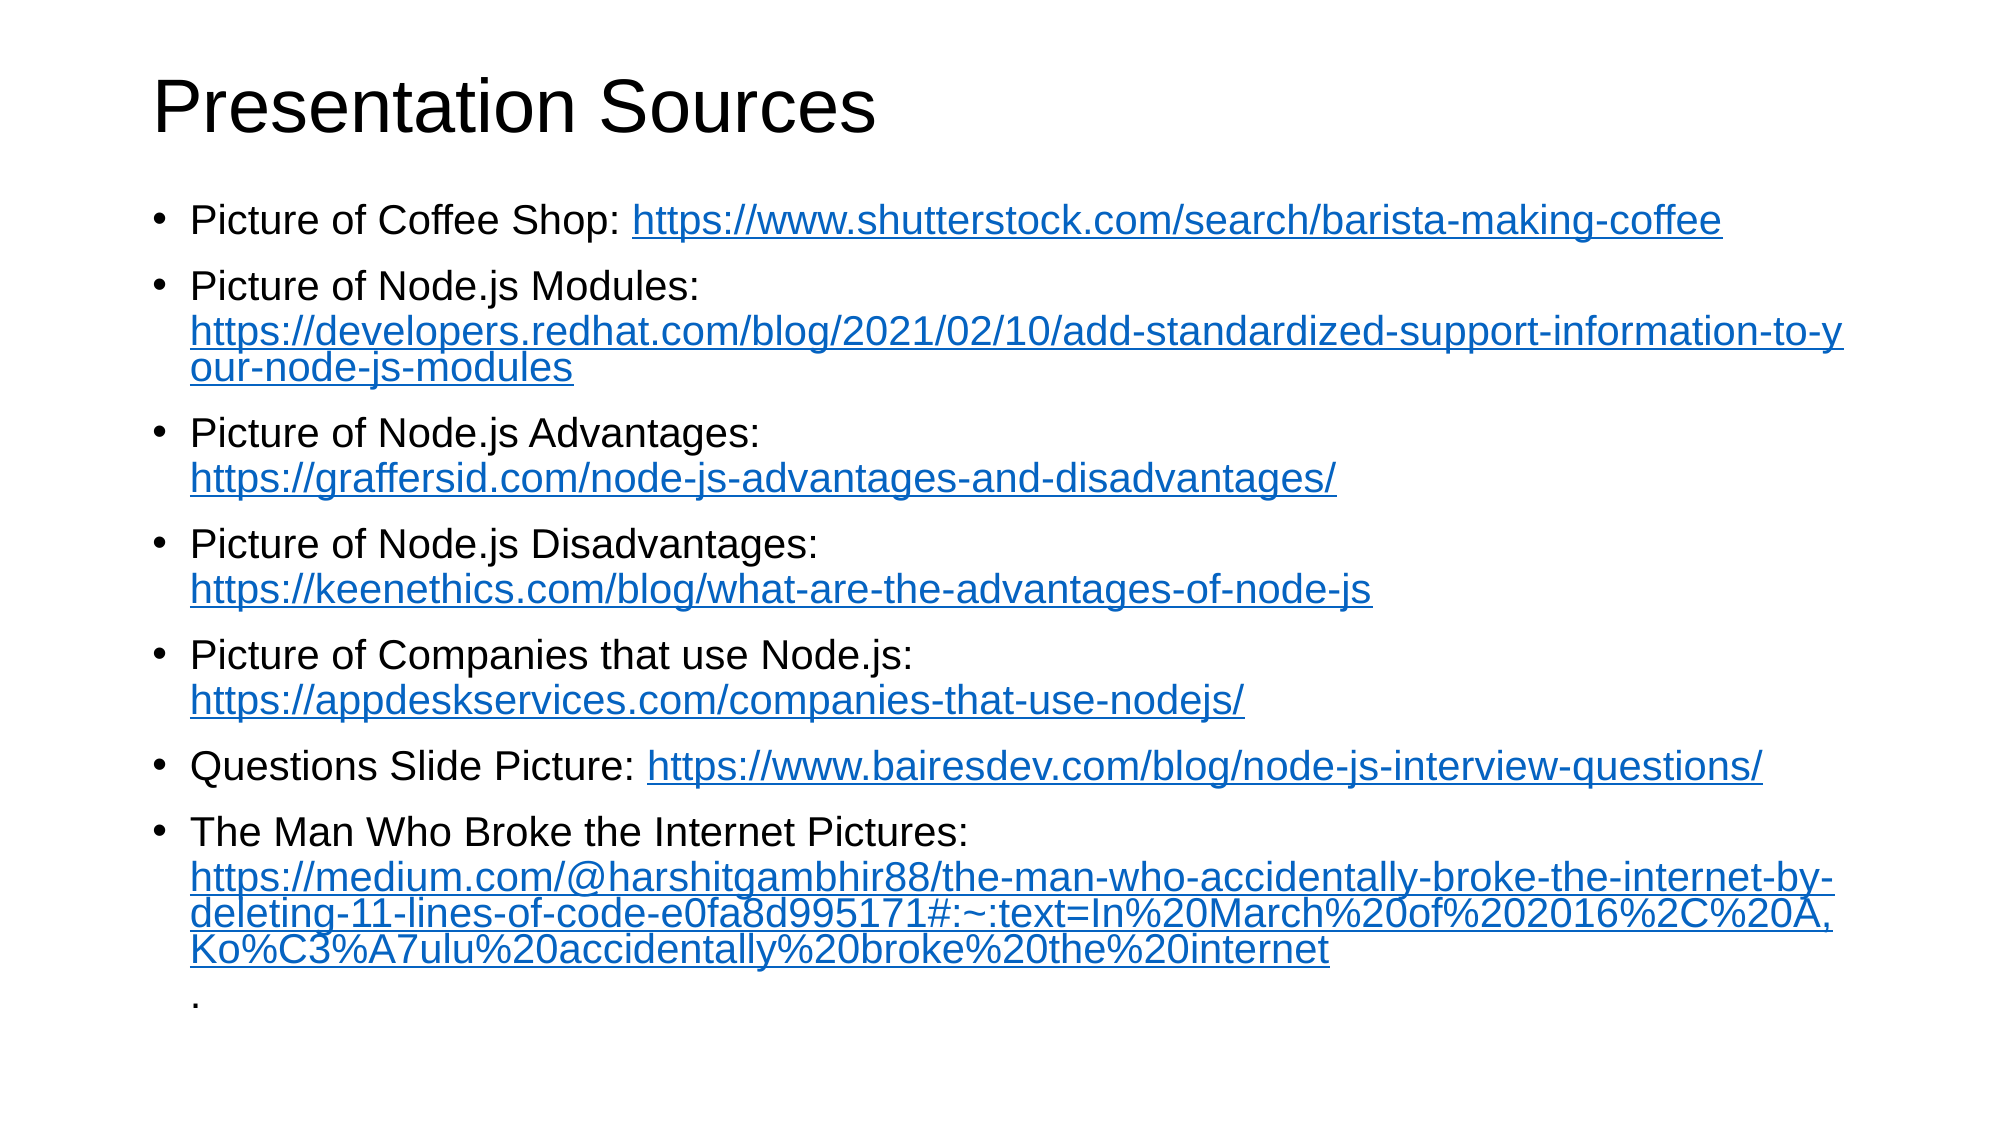

# Presentation Sources
Picture of Coffee Shop: https://www.shutterstock.com/search/barista-making-coffee
Picture of Node.js Modules: https://developers.redhat.com/blog/2021/02/10/add-standardized-support-information-to-your-node-js-modules
Picture of Node.js Advantages: https://graffersid.com/node-js-advantages-and-disadvantages/
Picture of Node.js Disadvantages: https://keenethics.com/blog/what-are-the-advantages-of-node-js
Picture of Companies that use Node.js: https://appdeskservices.com/companies-that-use-nodejs/
Questions Slide Picture: https://www.bairesdev.com/blog/node-js-interview-questions/
The Man Who Broke the Internet Pictures: https://medium.com/@harshitgambhir88/the-man-who-accidentally-broke-the-internet-by-deleting-11-lines-of-code-e0fa8d995171#:~:text=In%20March%20of%202016%2C%20A,Ko%C3%A7ulu%20accidentally%20broke%20the%20internet.